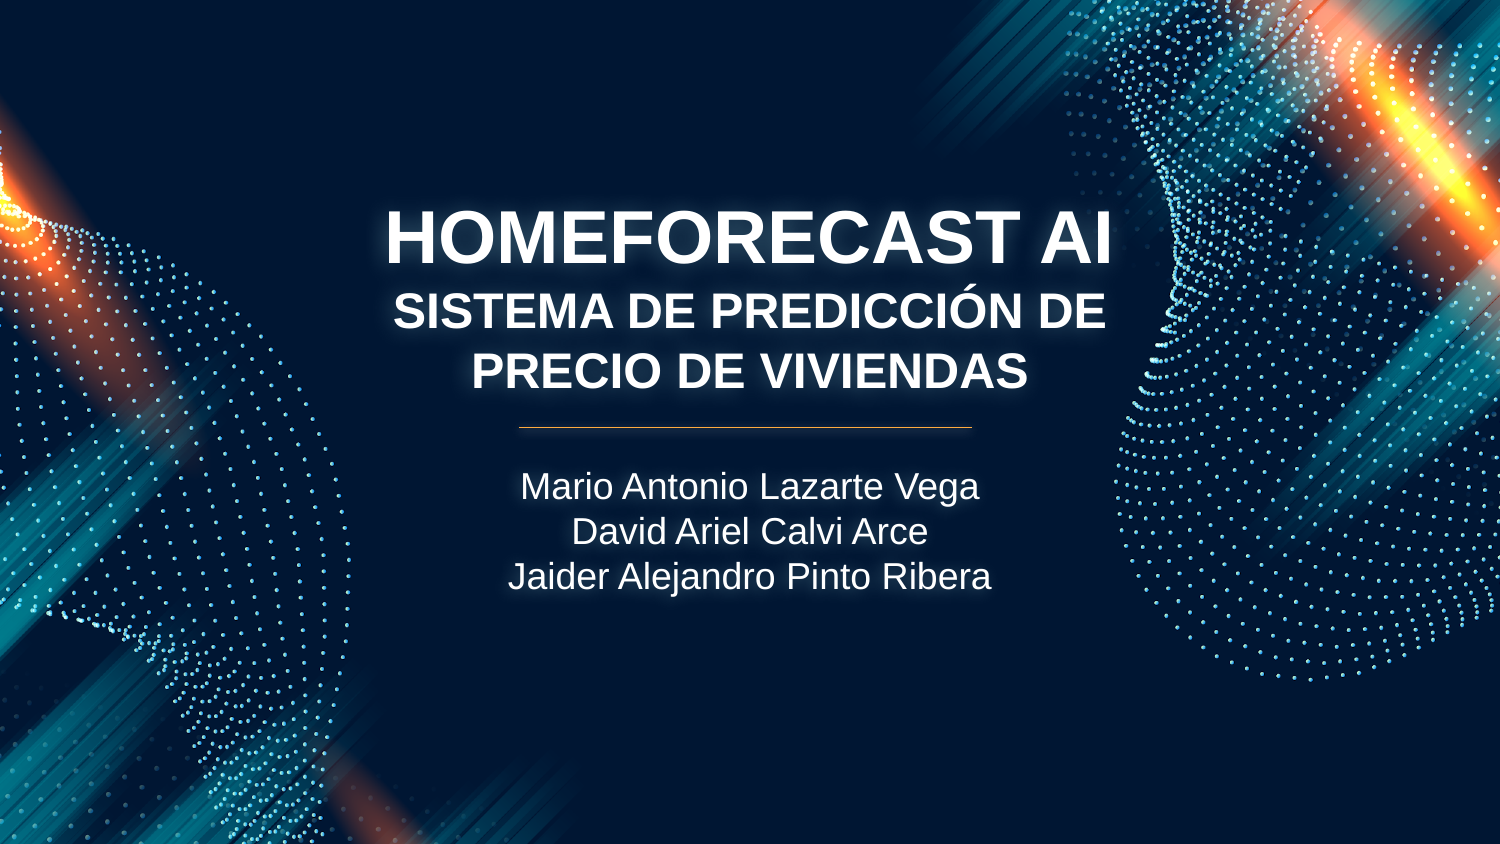

# HOMEFORECAST AI SISTEMA DE PREDICCIÓN DE PRECIO DE VIVIENDAS
Mario Antonio Lazarte Vega
David Ariel Calvi Arce
Jaider Alejandro Pinto Ribera